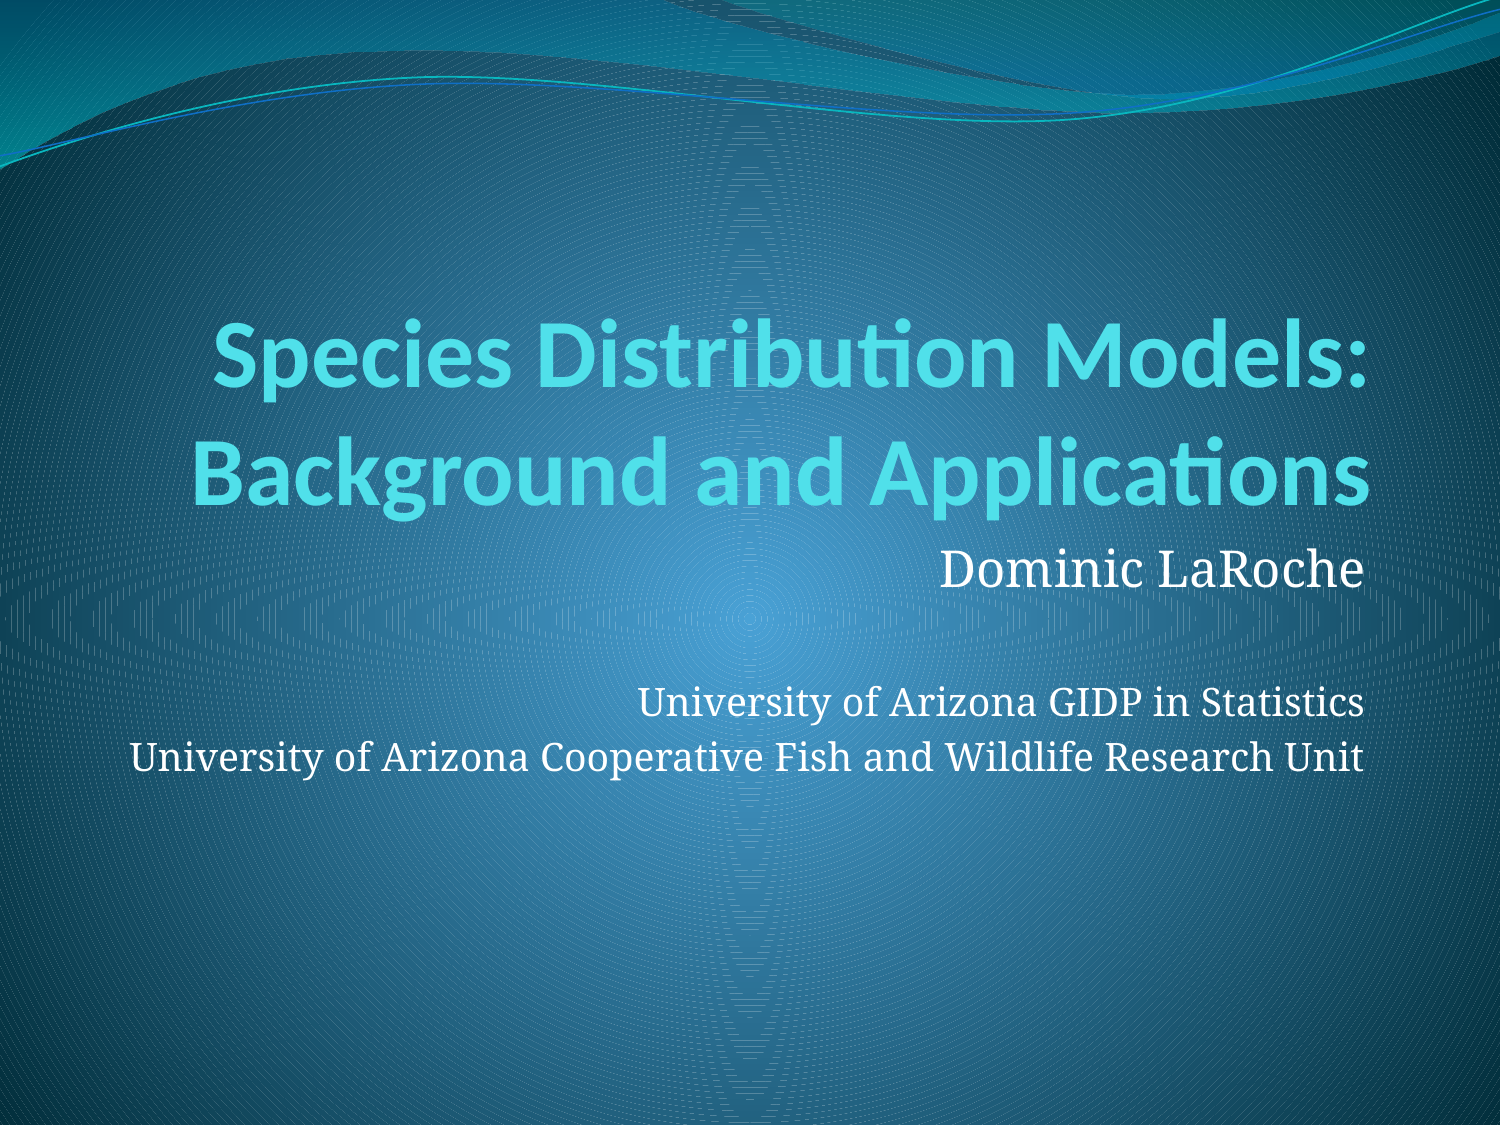

# Species Distribution Models: Background and Applications
Dominic LaRoche

University of Arizona GIDP in Statistics
University of Arizona Cooperative Fish and Wildlife Research Unit